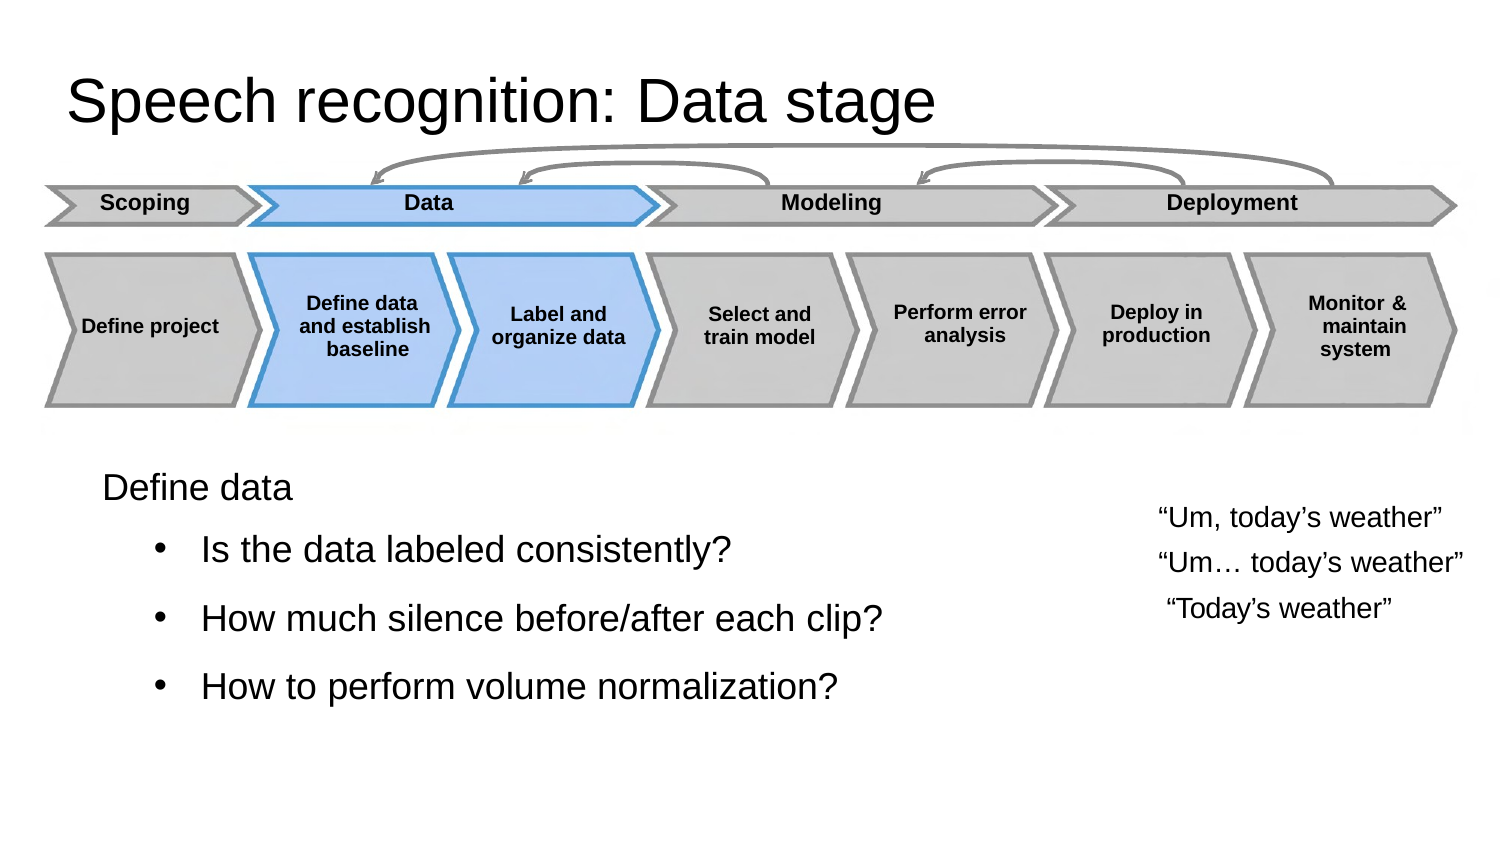

Speech recognition: Data stage

Scoping
Data
Modeling
Deployment
Define data  and establish  baseline
Monitor &  maintain  system
Perform error  analysis
Deploy in  production
Label and  organize data
Select and  train model
Define project
Define data
“Um, today’s weather”  “Um… today’s weather”  “Today’s weather”
Is the data labeled consistently?
How much silence before/after each clip?
How to perform volume normalization?